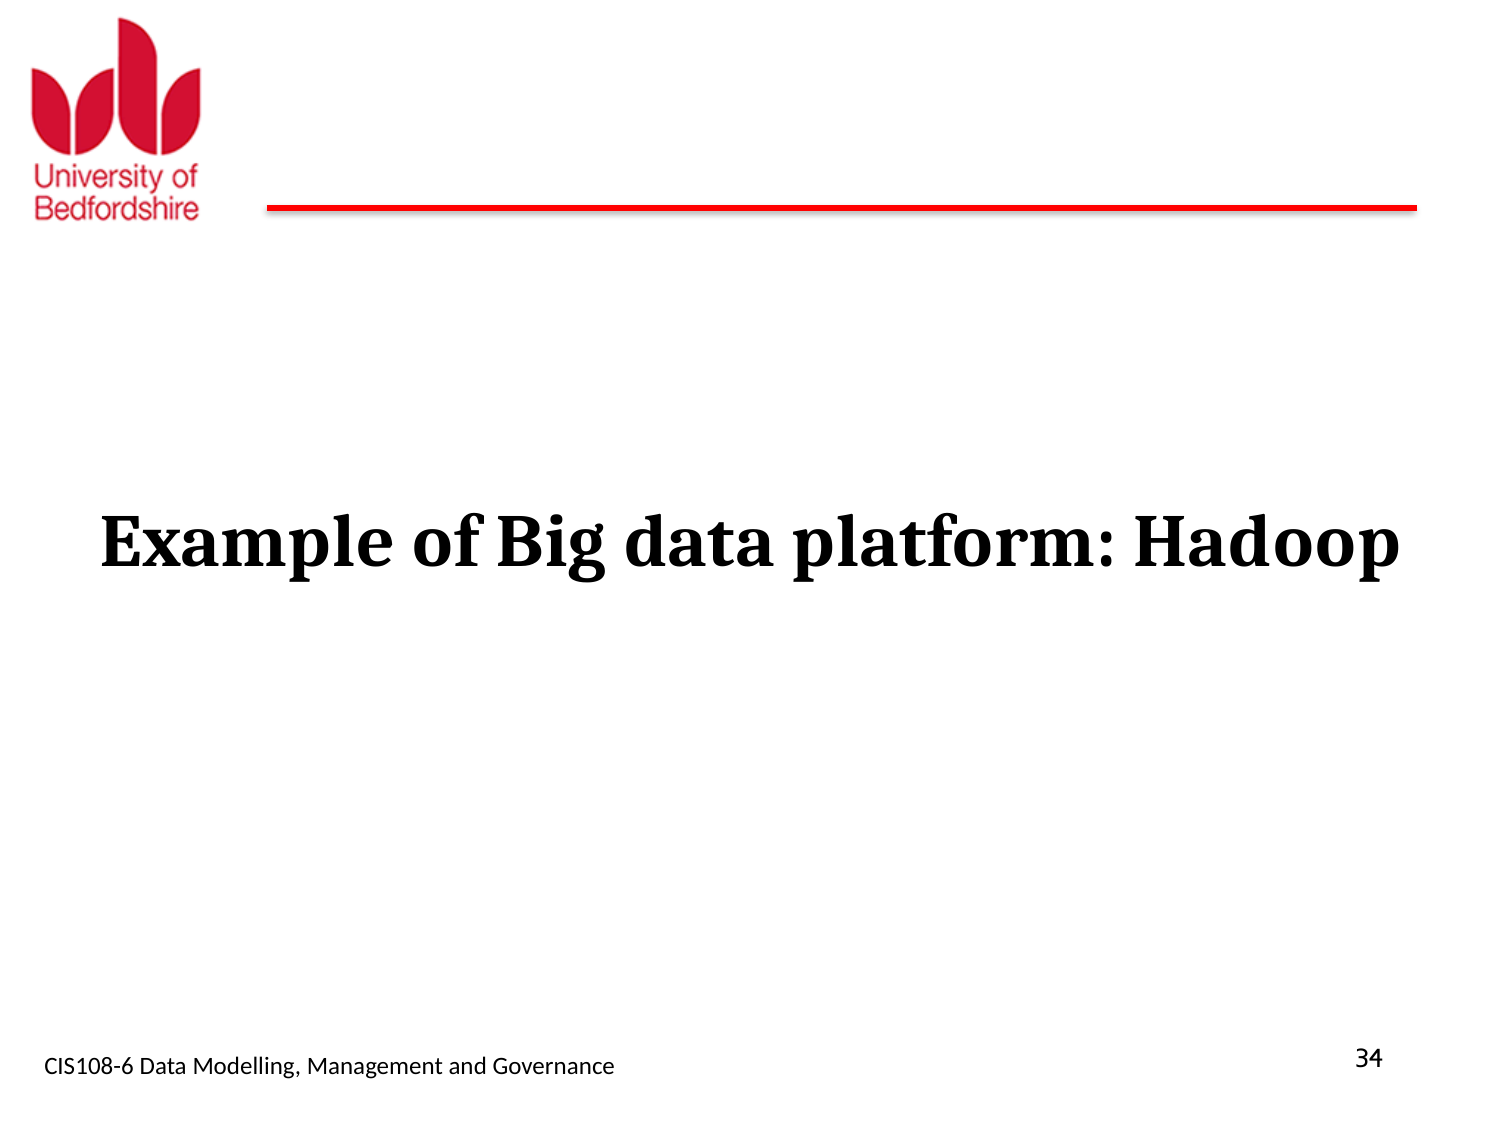

# Example of Big data platform: Hadoop
CIS108-6 Data Modelling, Management and Governance